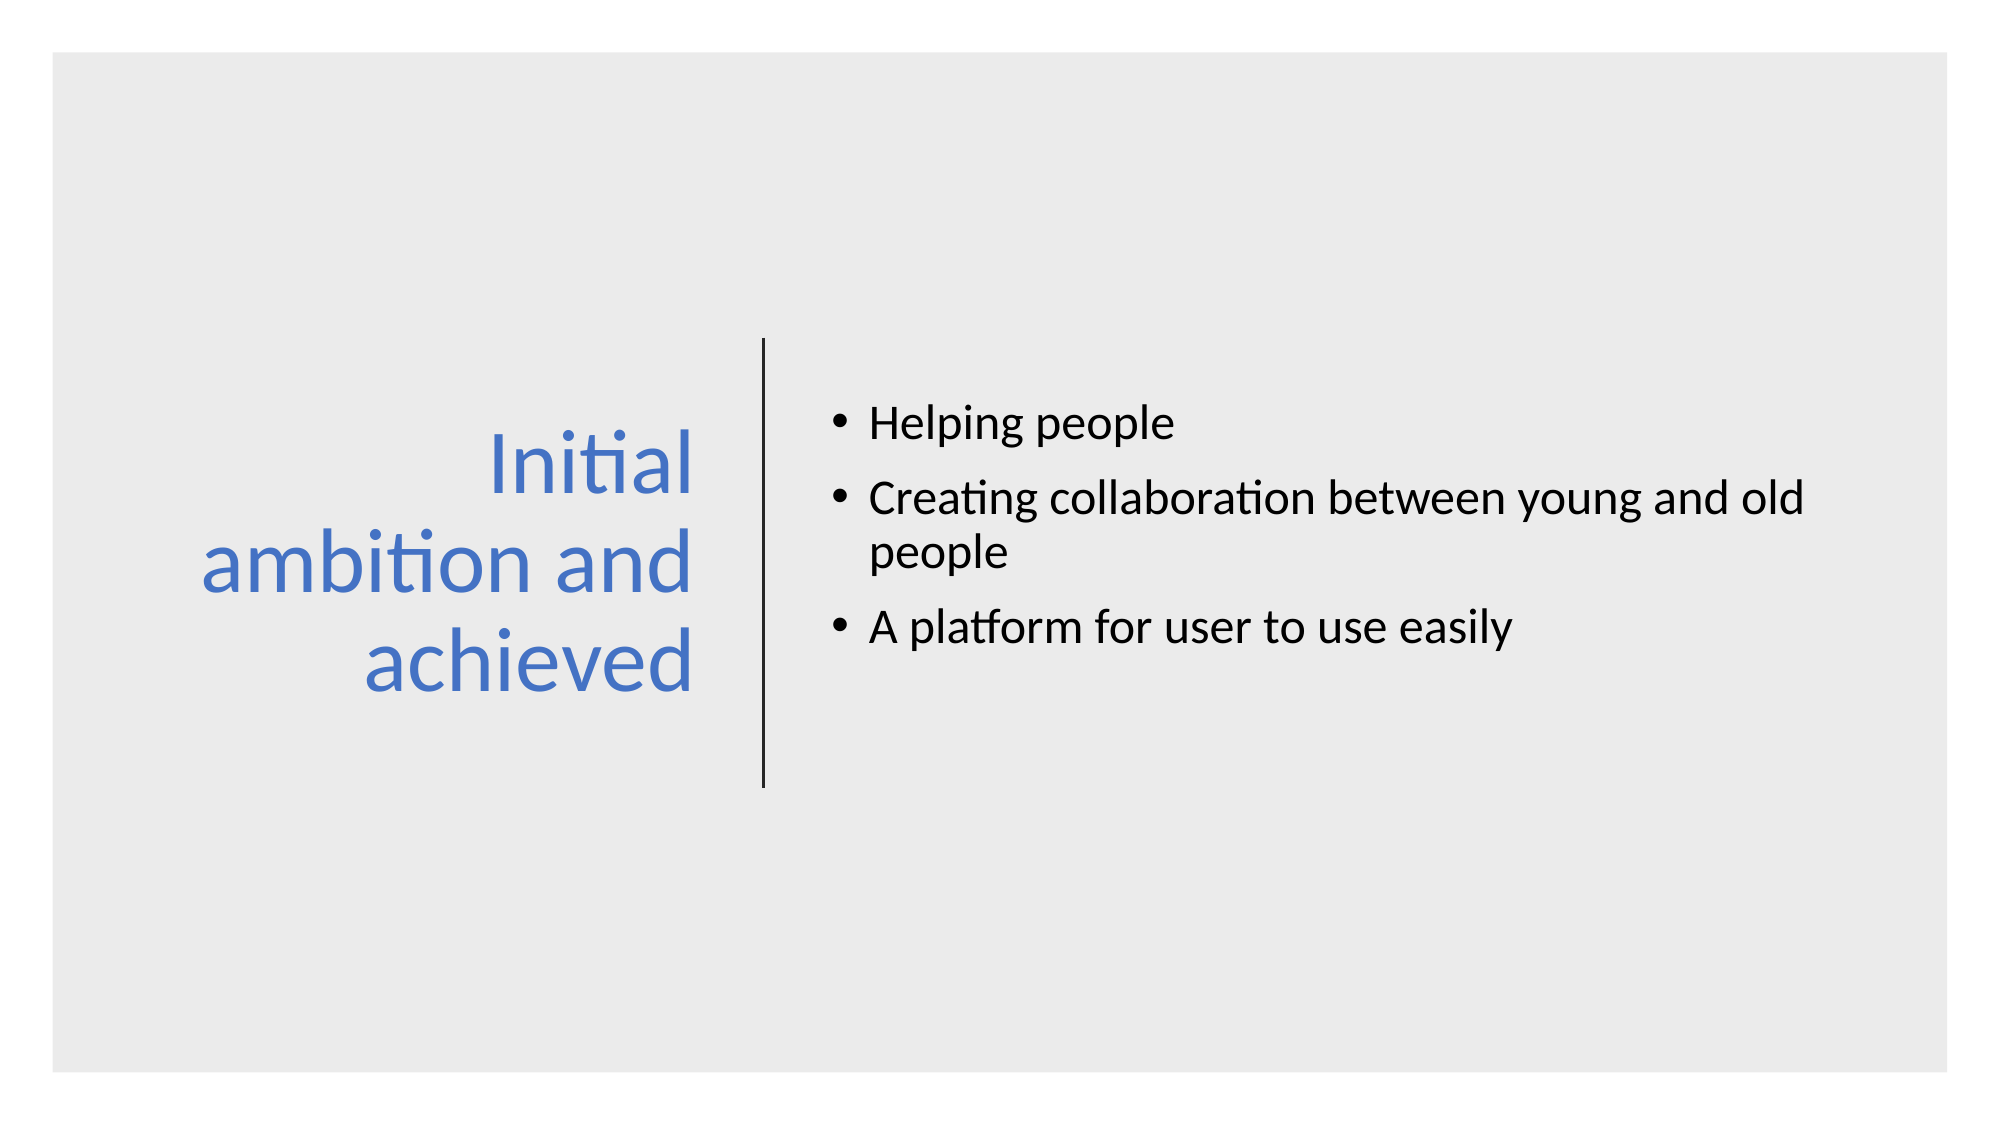

# Initial ambition and achieved
Helping people
Creating collaboration between young and old people
A platform for user to use easily